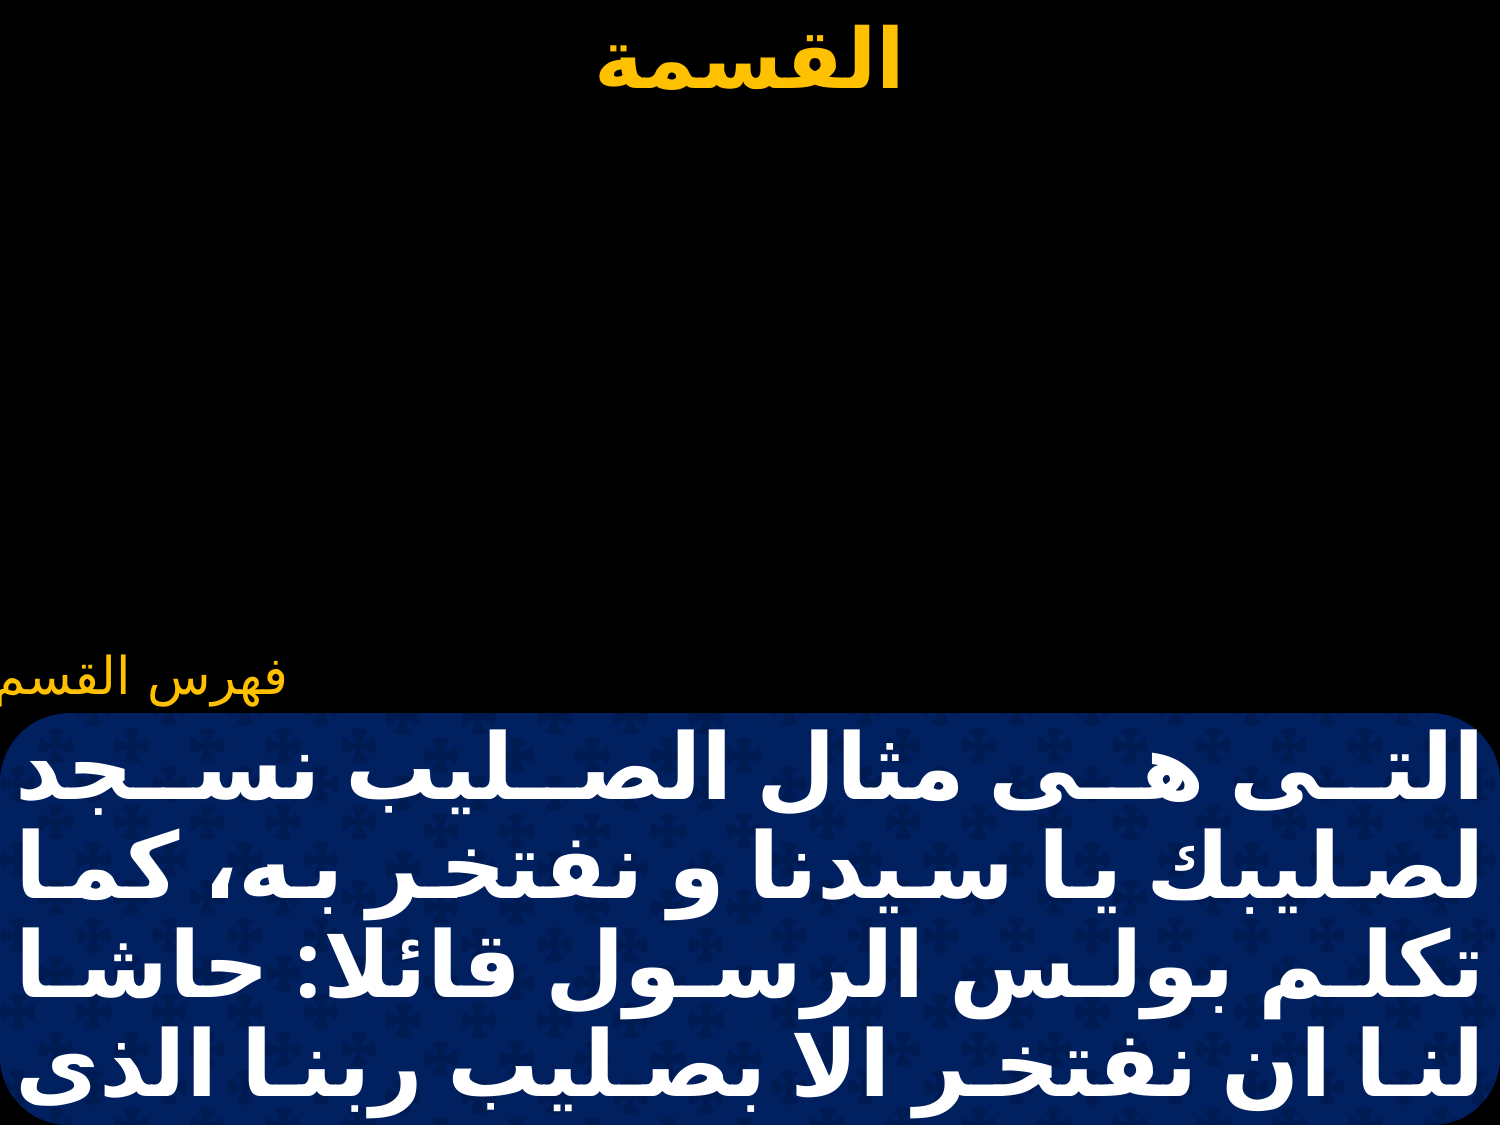

#
التى هى مثال الصليب نسجد لصليبك يا سيدنا و نفتخر به، كما تكلم بولس الرسول قائلا: حاشا لنا ان نفتخر الا بصليب ربنا الذى صلب عليه يسوع المسيح مخلصنا و من قبله صرنا احرارا.